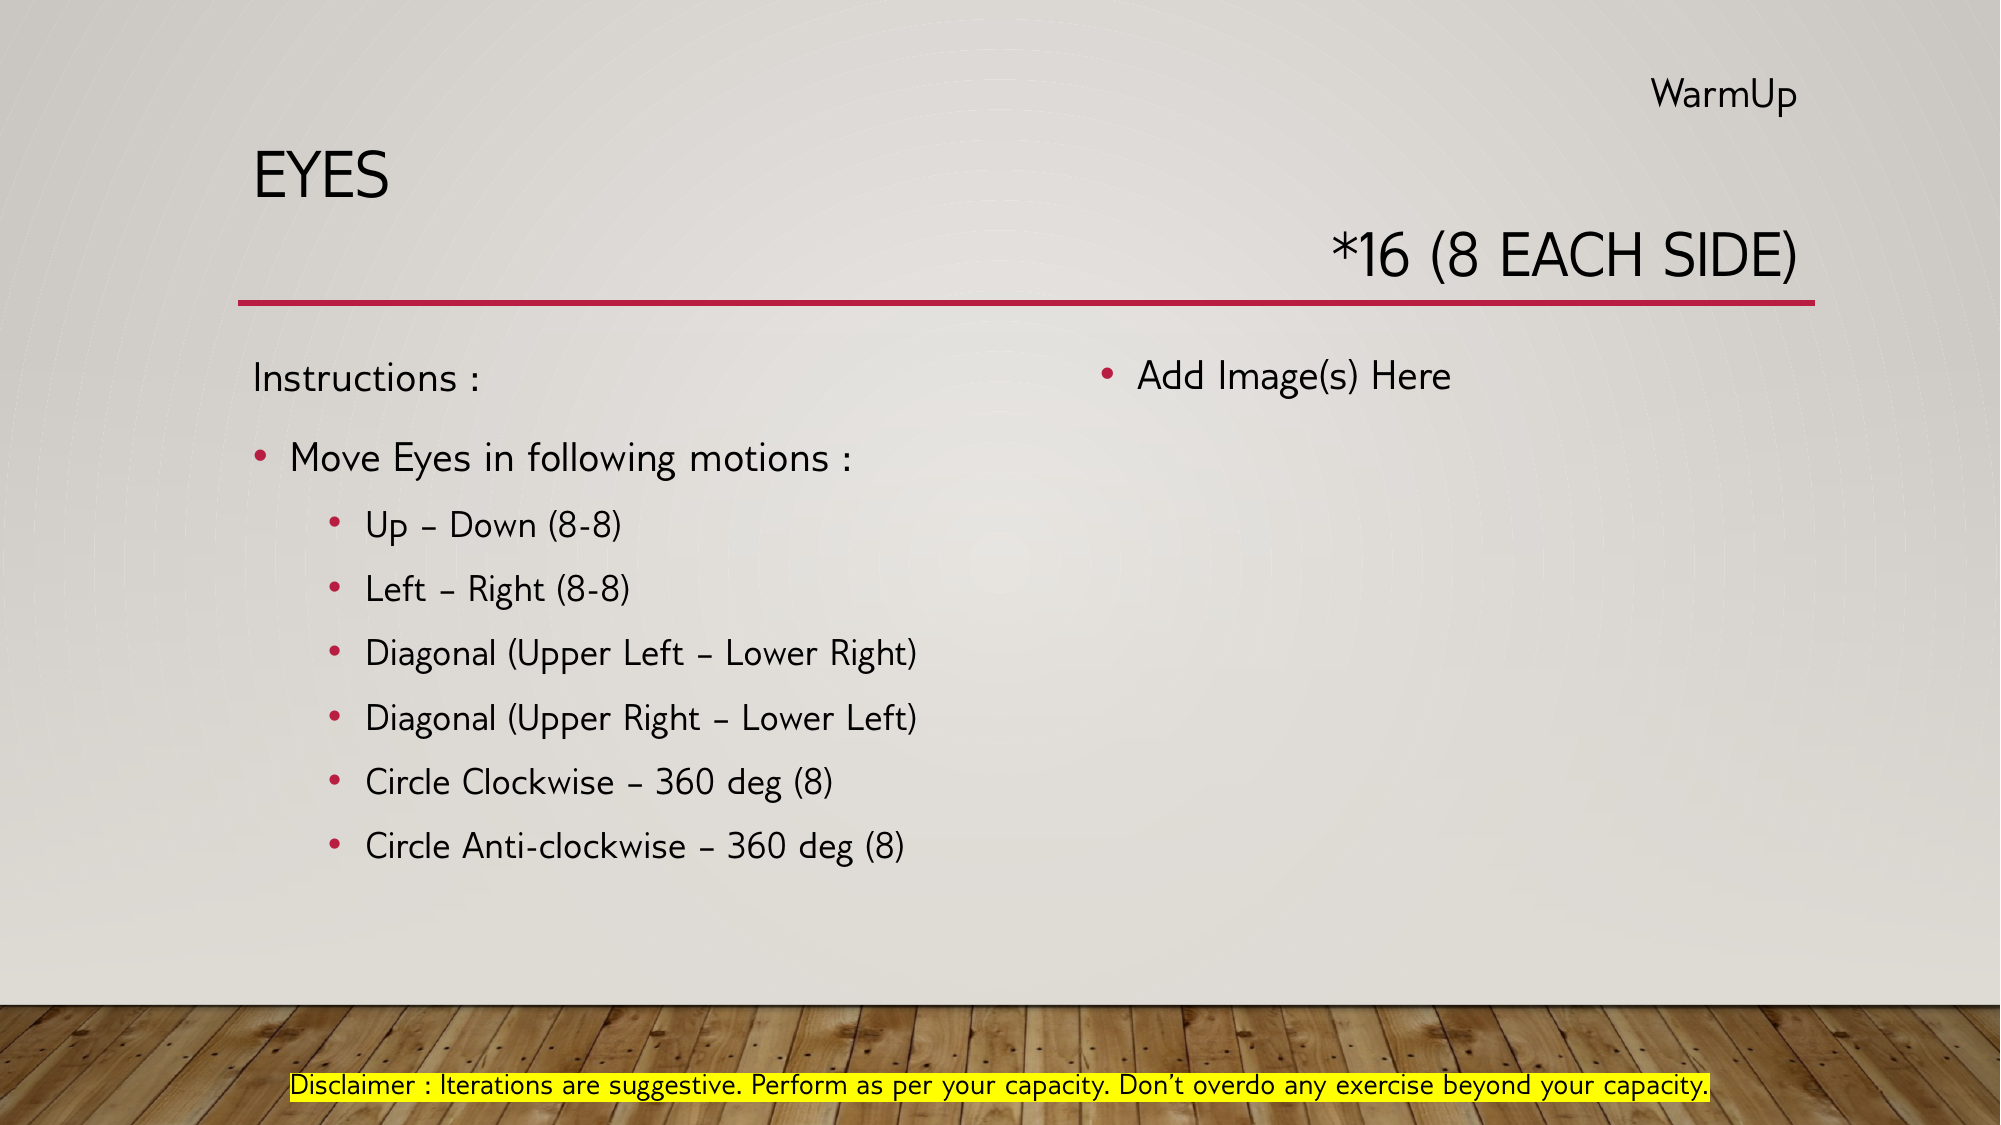

WarmUp
# Eyes
*16 (8 each side)
Add Image(s) Here

Instructions :
Move Eyes in following motions :
Up – Down (8-8)
Left – Right (8-8)
Diagonal (Upper Left – Lower Right)
Diagonal (Upper Right – Lower Left)
Circle Clockwise – 360 deg (8)
Circle Anti-clockwise – 360 deg (8)
Disclaimer : Iterations are suggestive. Perform as per your capacity. Don’t overdo any exercise beyond your capacity.